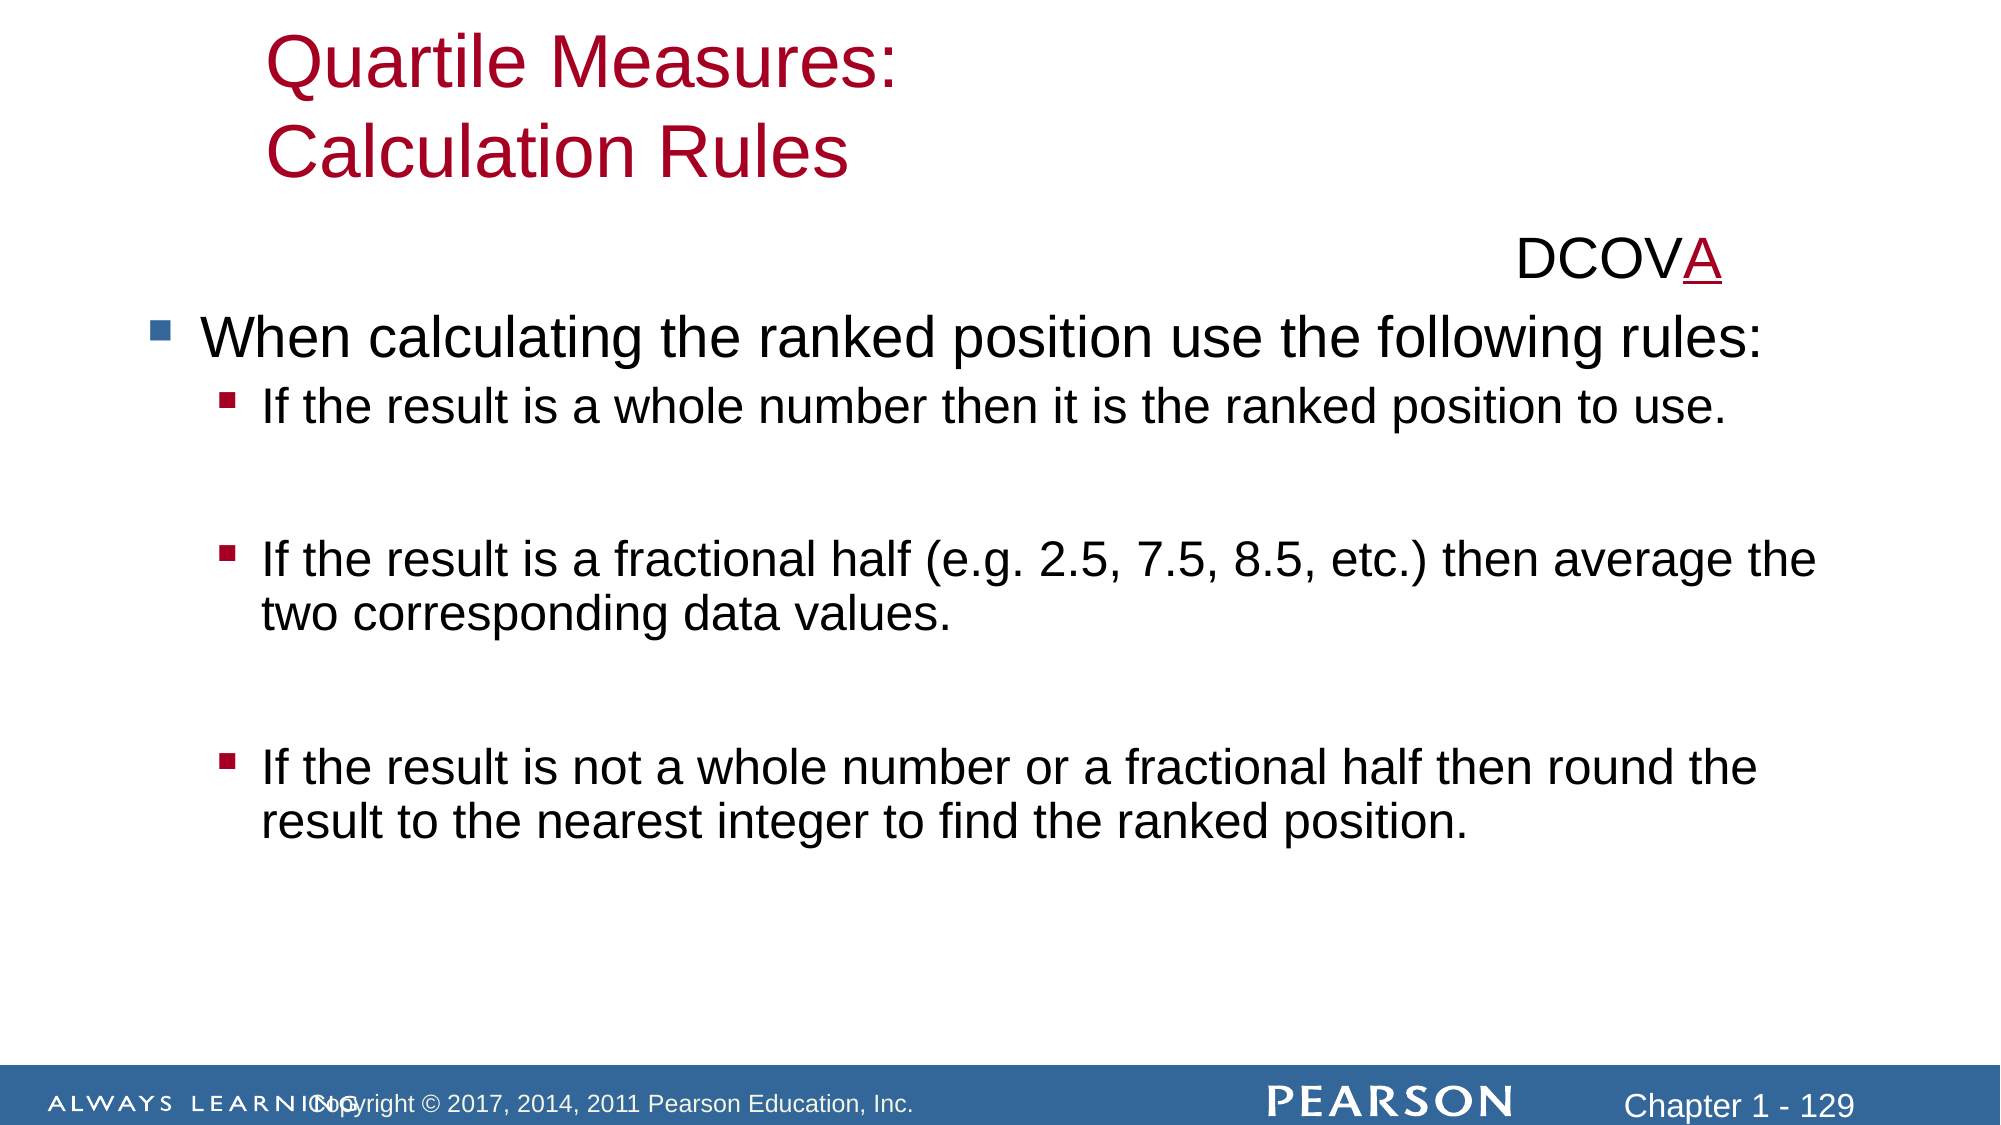

Quartile Measures:
Calculation Rules
When calculating the ranked position use the following rules:
If the result is a whole number then it is the ranked position to use.

If the result is a fractional half (e.g. 2.5, 7.5, 8.5, etc.) then average the two corresponding data values.

If the result is not a whole number or a fractional half then round the result to the nearest integer to find the ranked position.
DCOVA